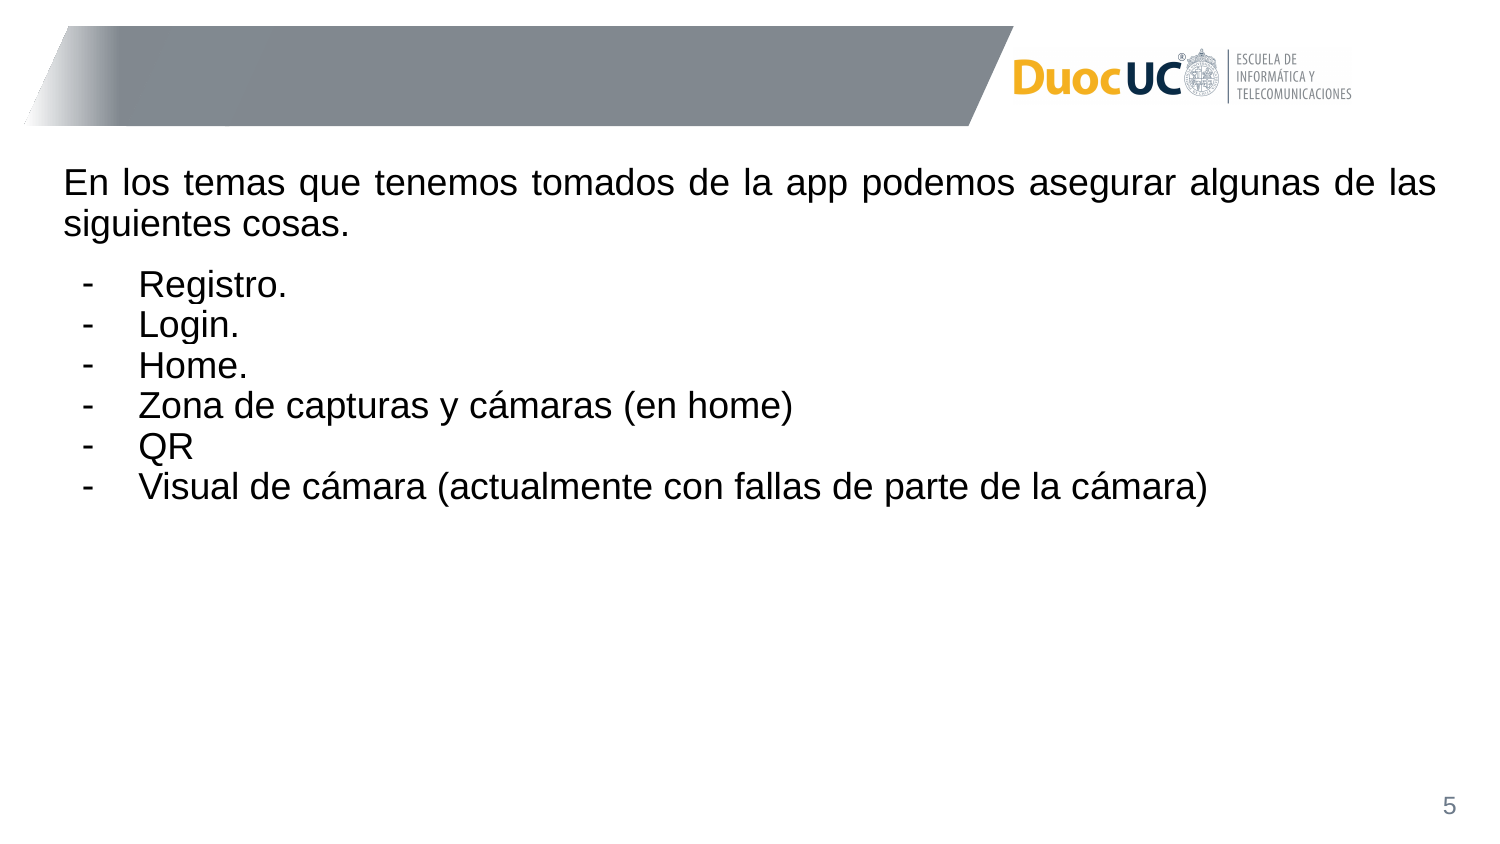

En los temas que tenemos tomados de la app podemos asegurar algunas de las siguientes cosas.
Registro.
Login.
Home.
Zona de capturas y cámaras (en home)
QR
Visual de cámara (actualmente con fallas de parte de la cámara)